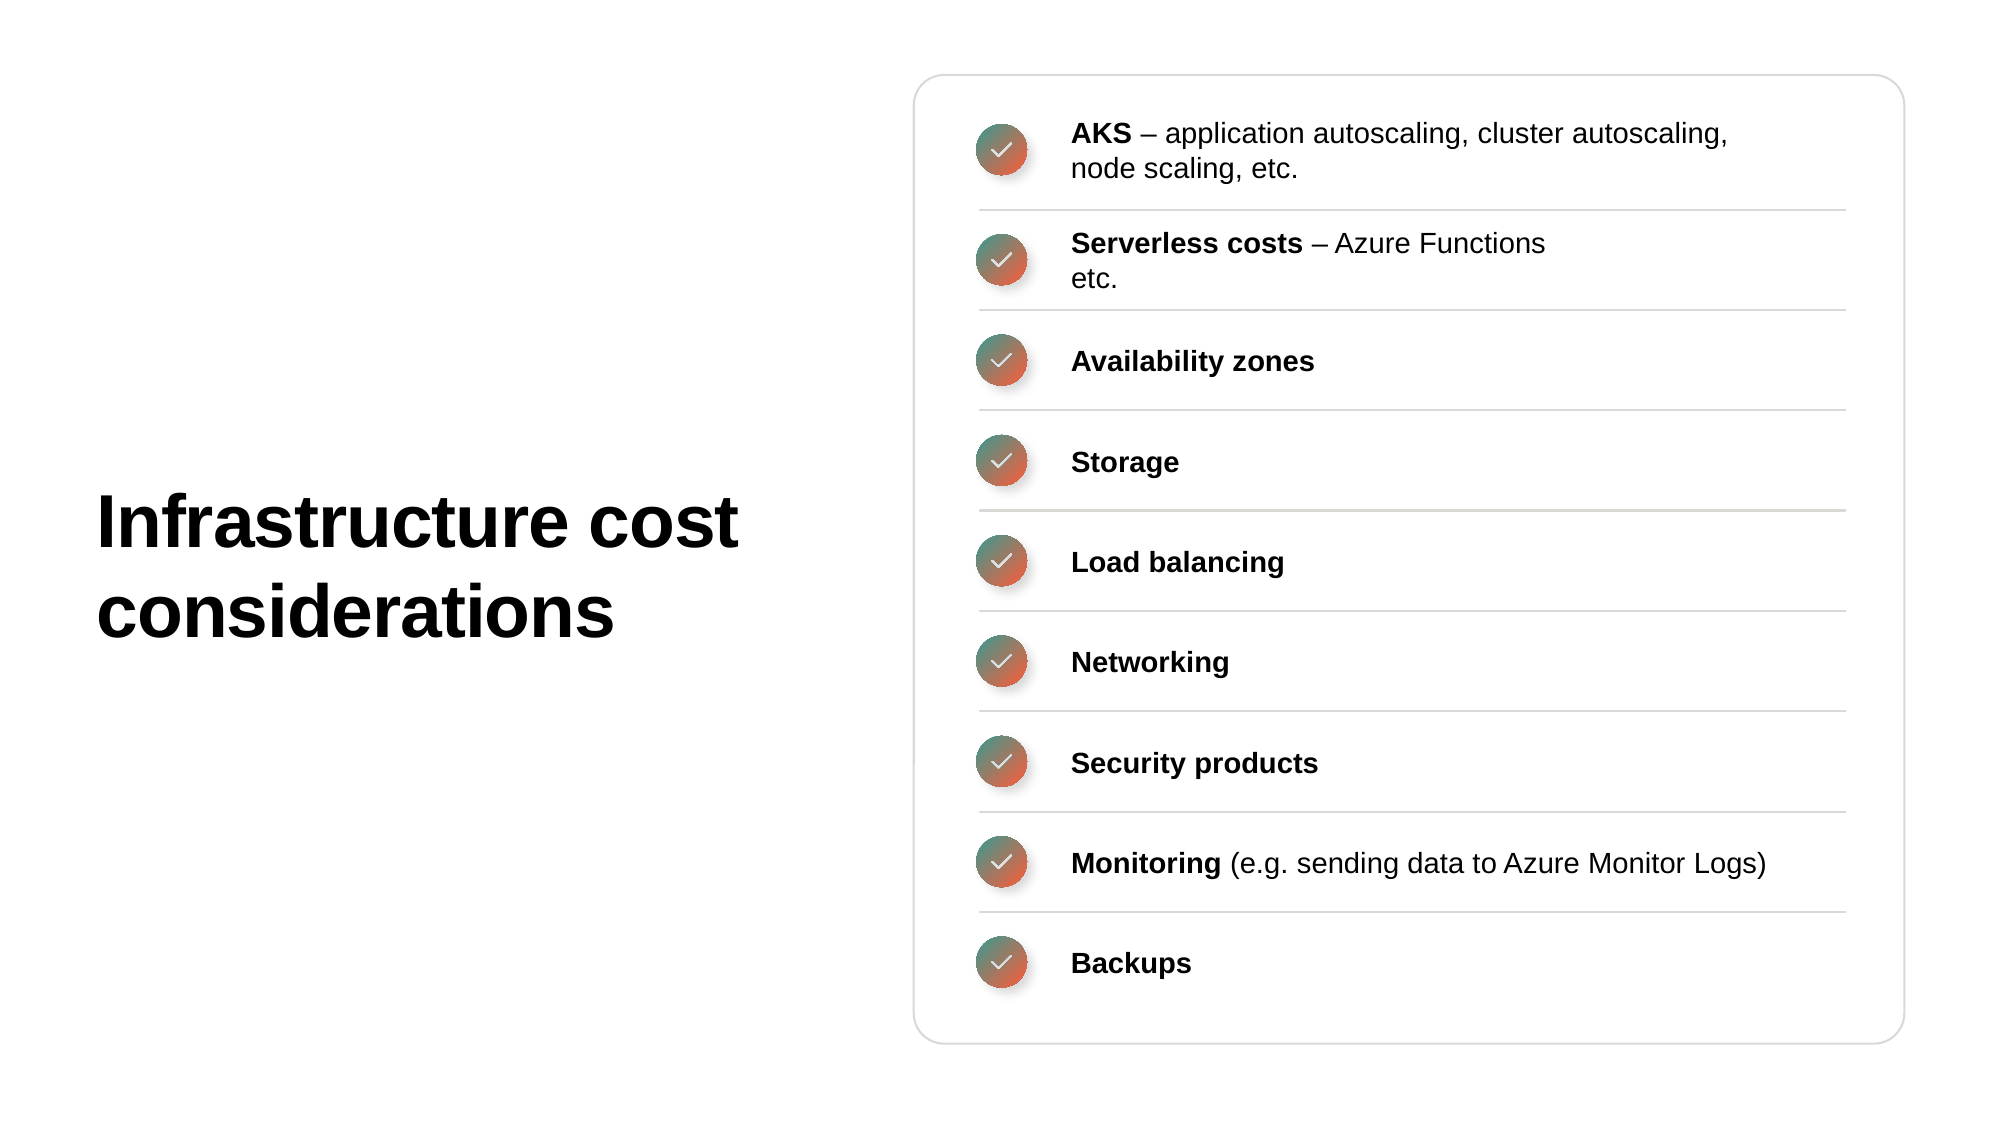

a
AKS – application autoscaling, cluster autoscaling,
node scaling, etc.

Serverless costs – Azure Functions etc.

Availability zones

Storage
# Infrastructure cost considerations

Load balancing

Networking

Security products

Monitoring (e.g. sending data to Azure Monitor Logs)

Backups